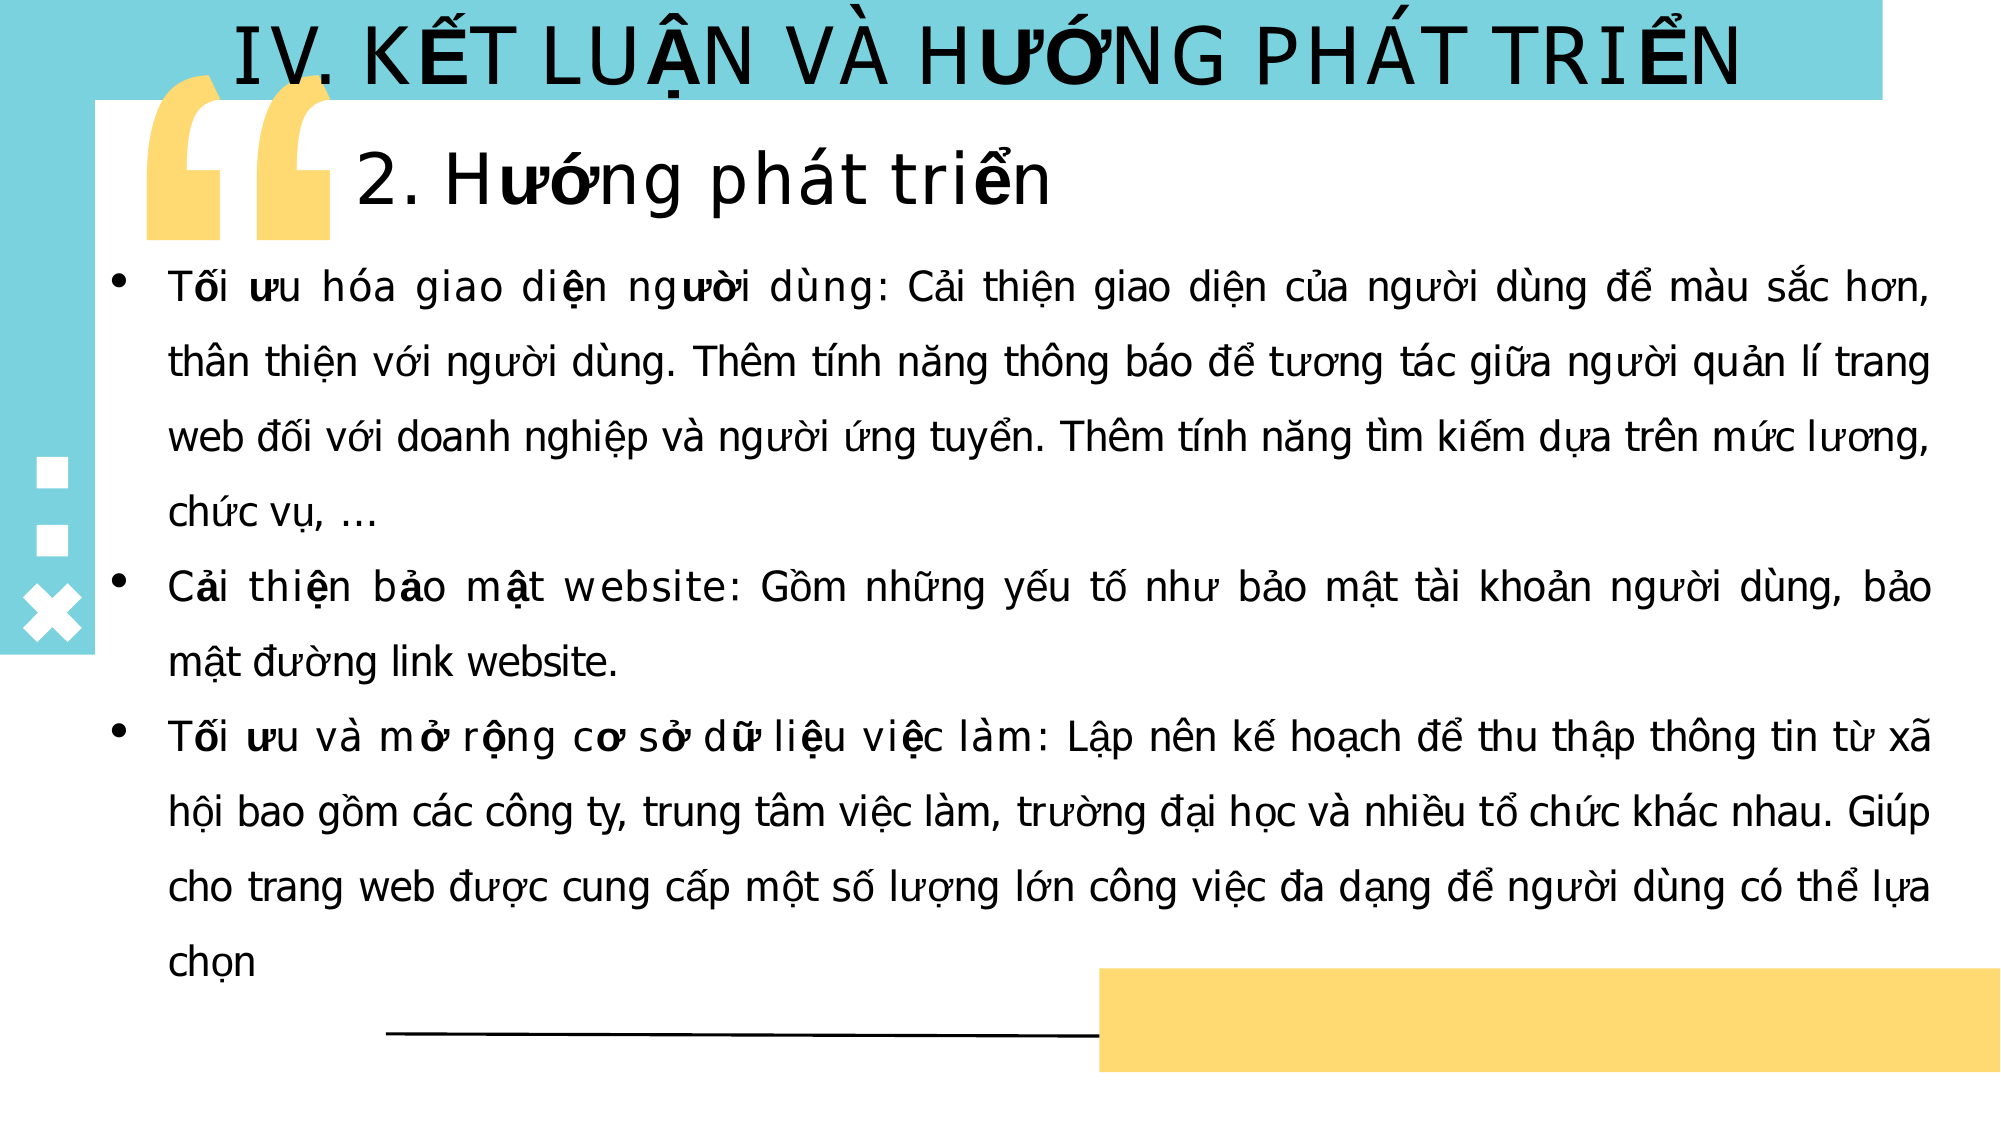

# IV. KẾT LUẬN VÀ HƯỚNG PHÁT TRIỂN
2. Hướng phát triển
Tối ưu hóa giao diện người dùng: Cải thiện giao diện của người dùng để màu sắc hơn, thân thiện với người dùng. Thêm tính năng thông báo để tương tác giữa người quản lí trang web đối với doanh nghiệp và người ứng tuyển. Thêm tính năng tìm kiếm dựa trên mức lương, chức vụ, ...
Cải thiện bảo mật website: Gồm những yếu tố như bảo mật tài khoản người dùng, bảo mật đường link website.
Tối ưu và mở rộng cơ sở dữ liệu việc làm: Lập nên kế hoạch để thu thập thông tin từ xã hội bao gồm các công ty, trung tâm việc làm, trường đại học và nhiều tổ chức khác nhau. Giúp cho trang web được cung cấp một số lượng lớn công việc đa dạng để người dùng có thể lựa chọn